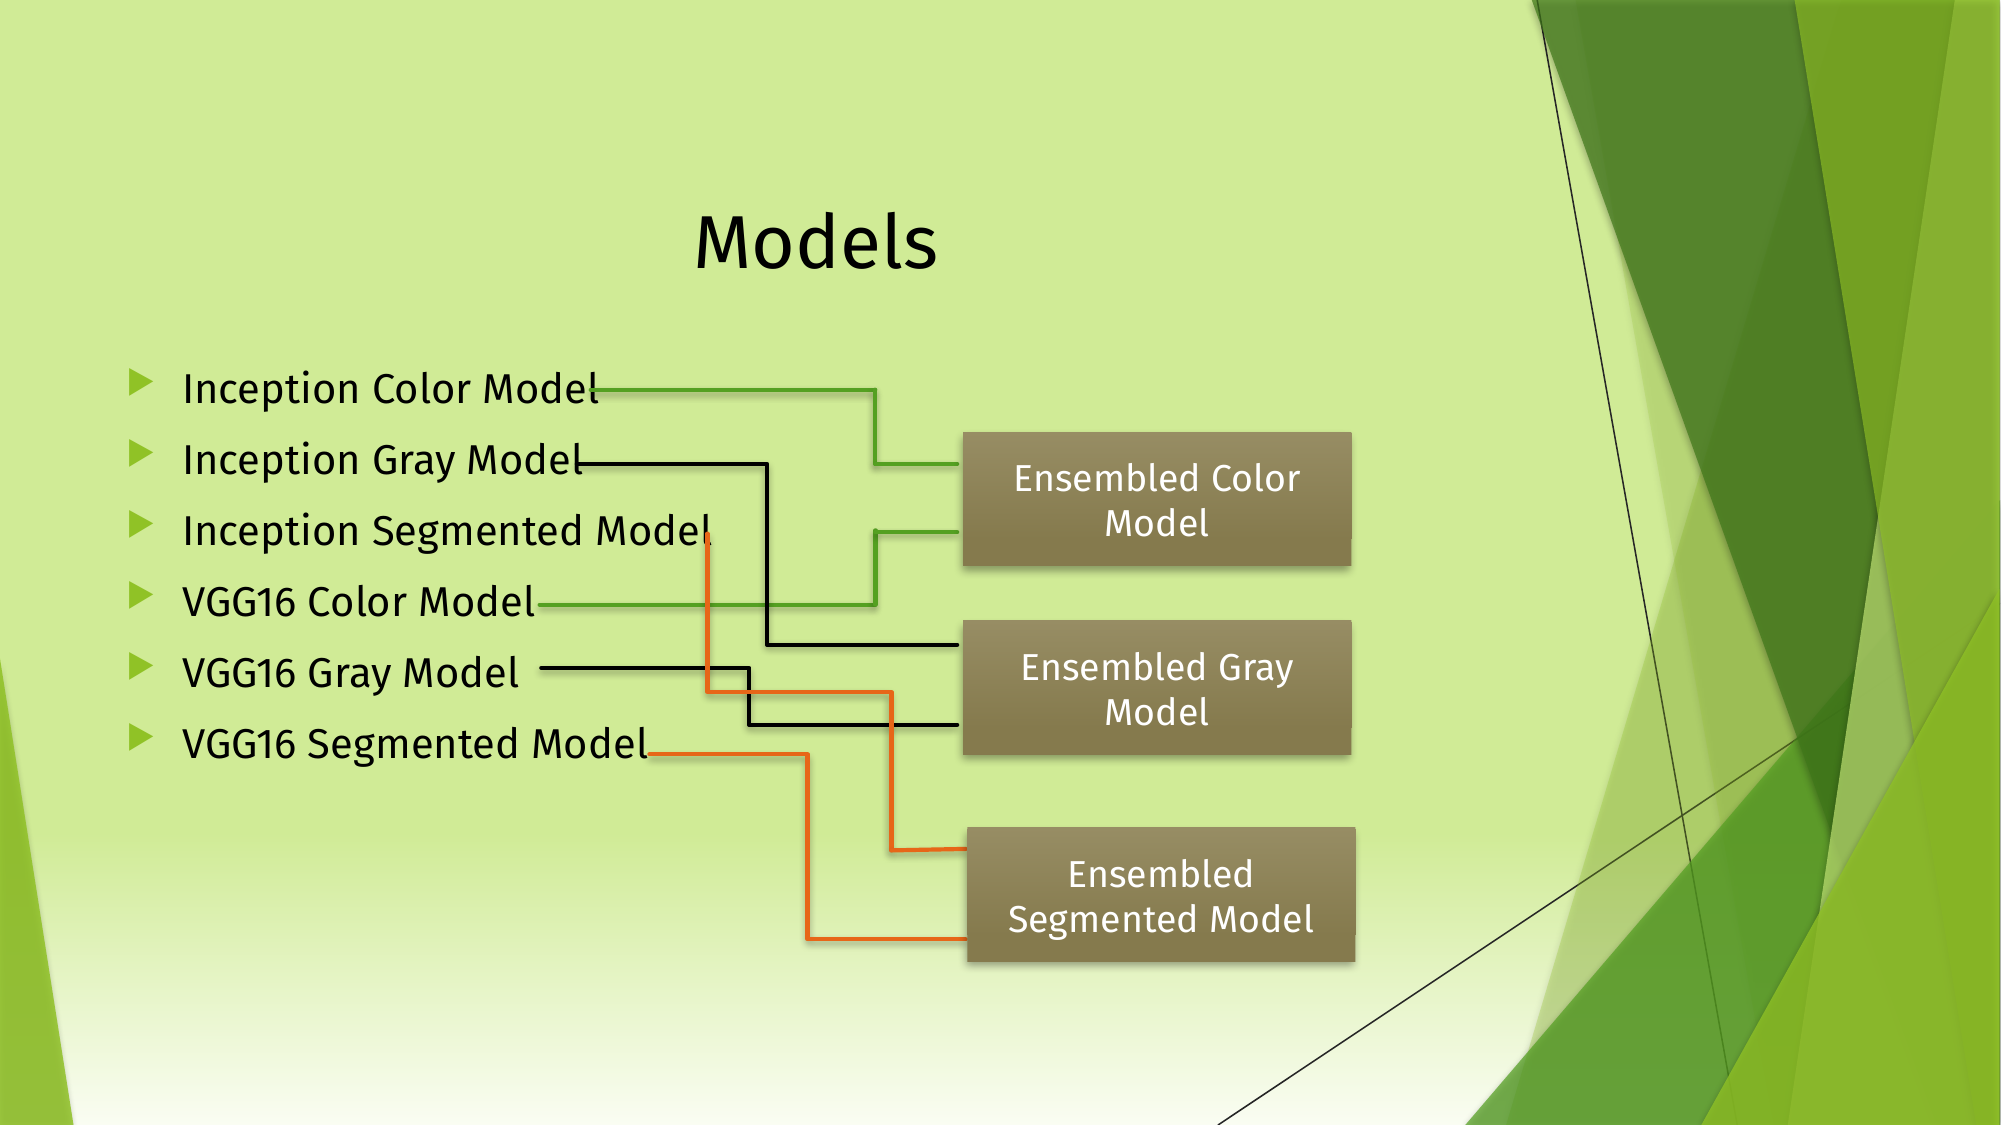

# Models
Inception Color Model
Inception Gray Model
Inception Segmented Model
VGG16 Color Model
VGG16 Gray Model
VGG16 Segmented Model

Ensembled Color Model
Ensembled Gray Model
Ensembled Segmented Model